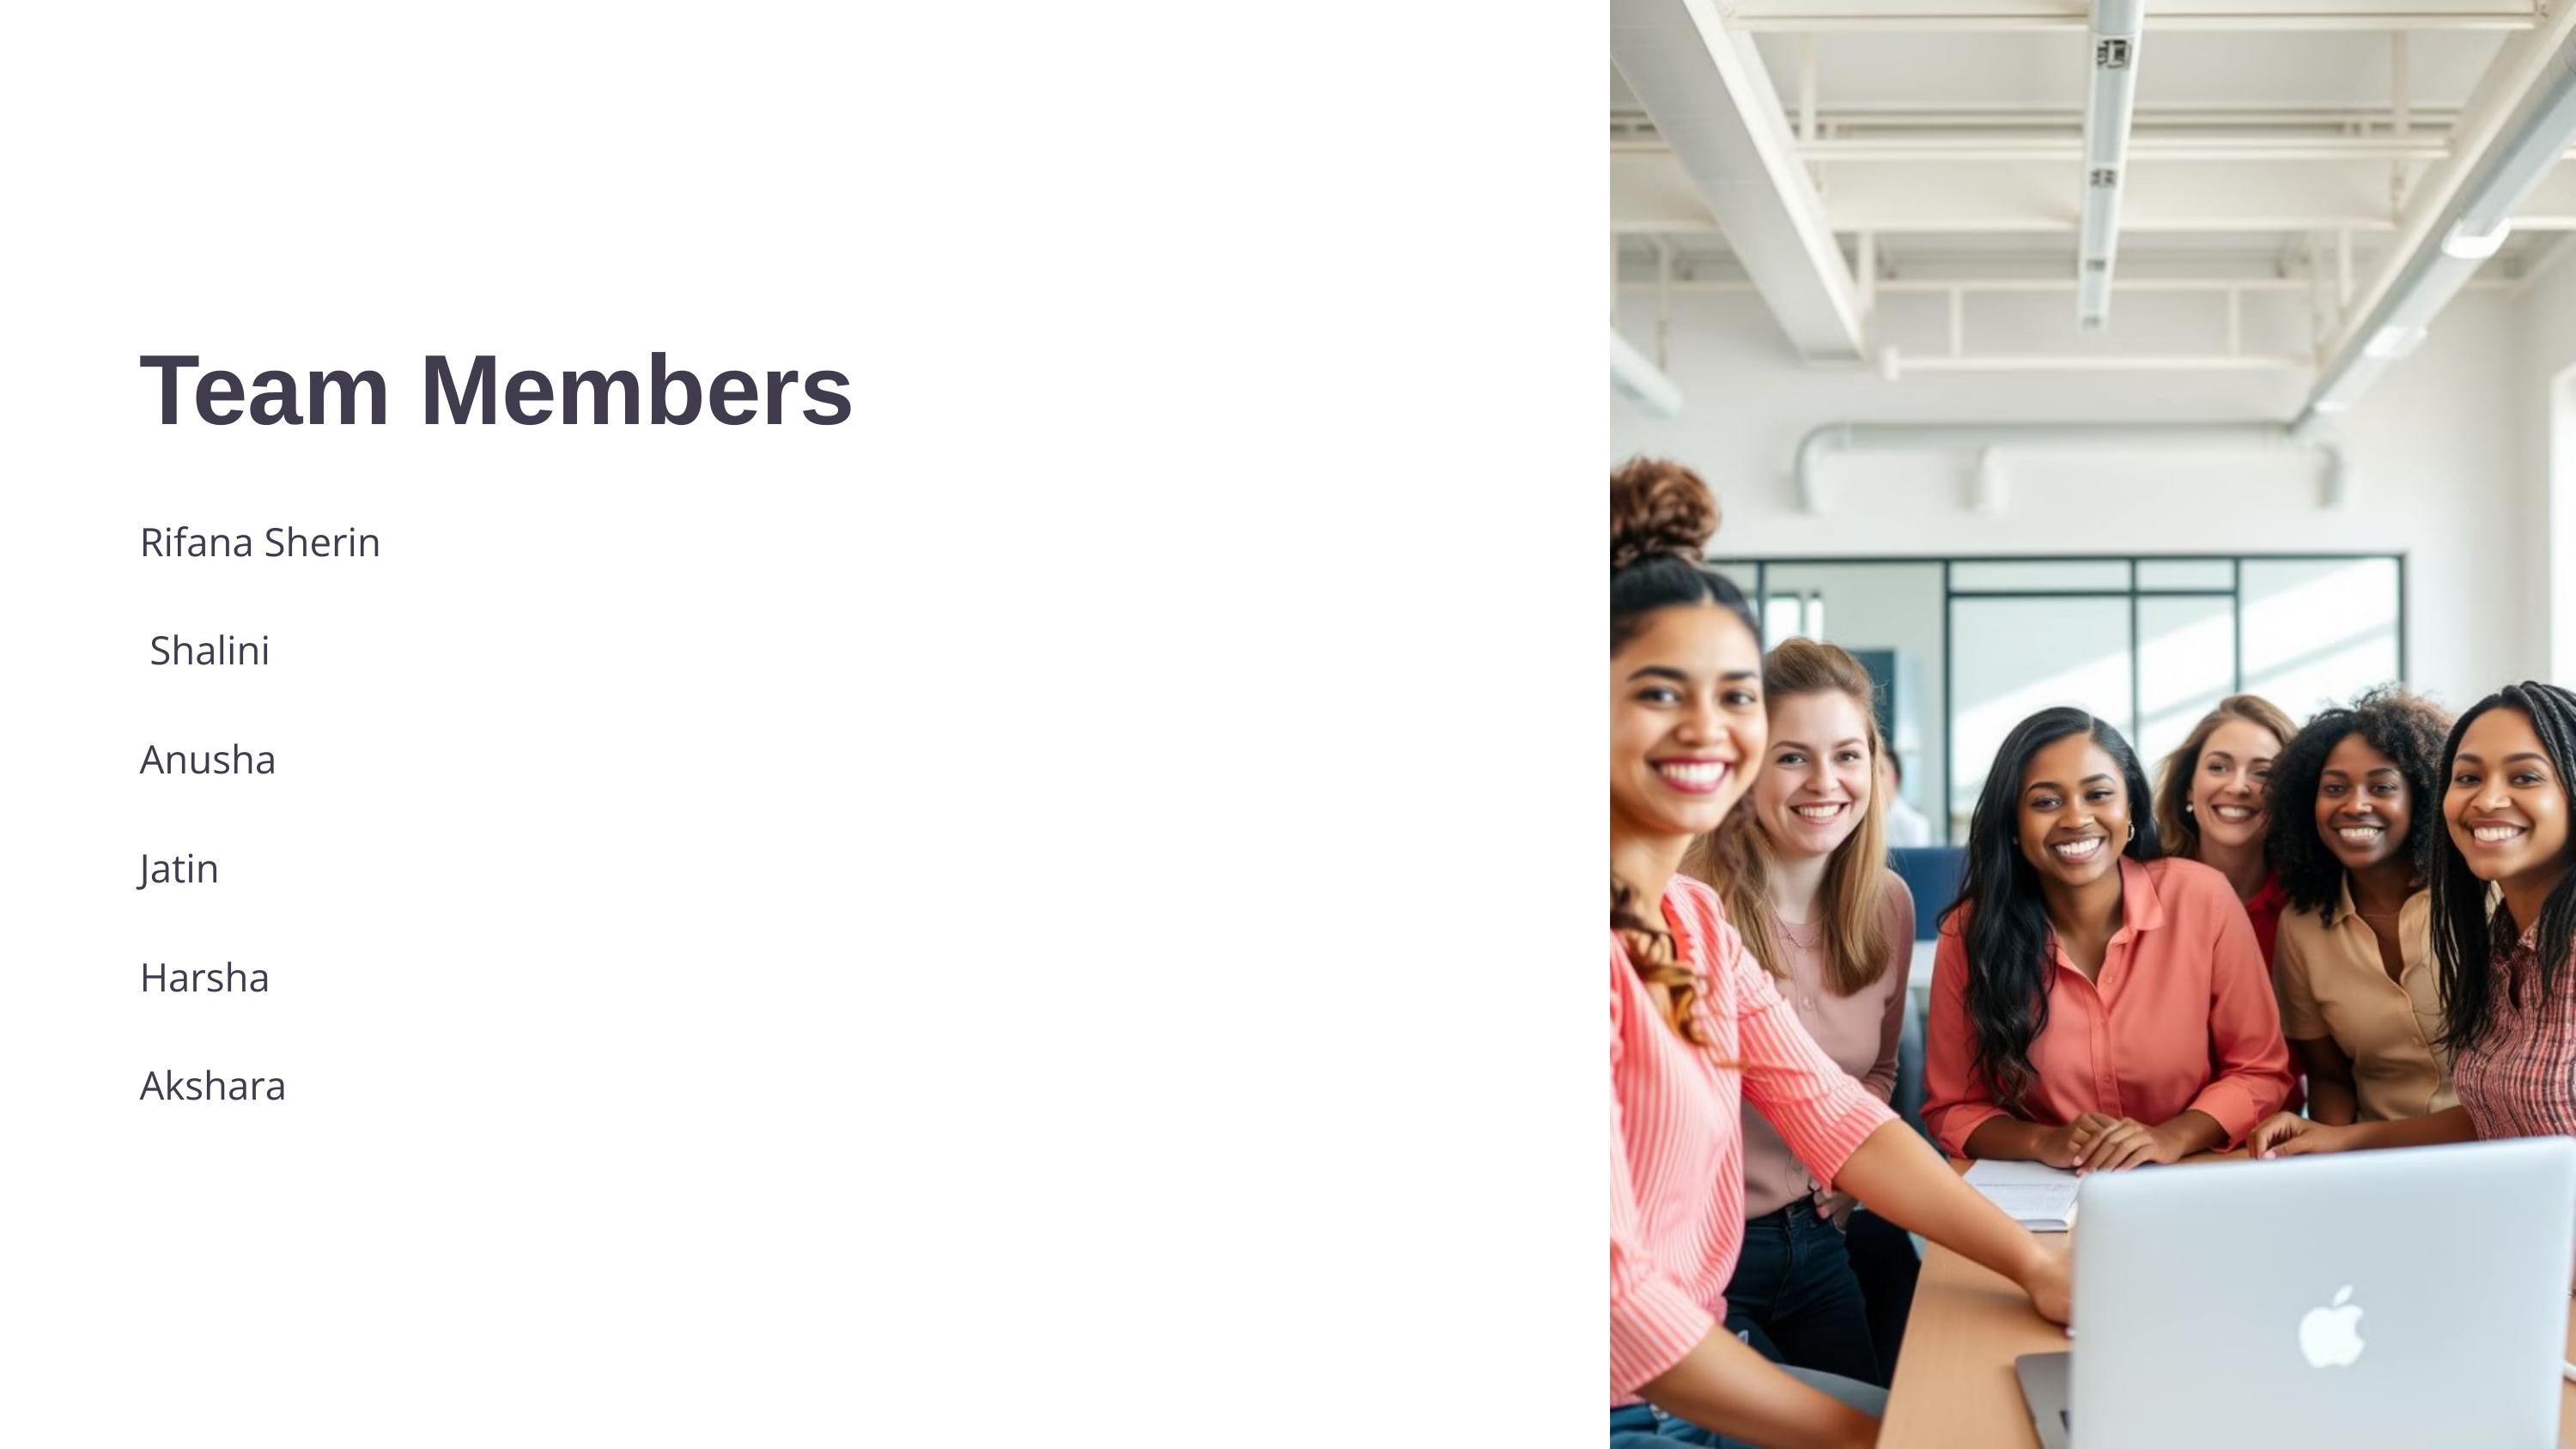

Team Members
Rifana Sherin
 Shalini
Anusha
Jatin
Harsha
Akshara